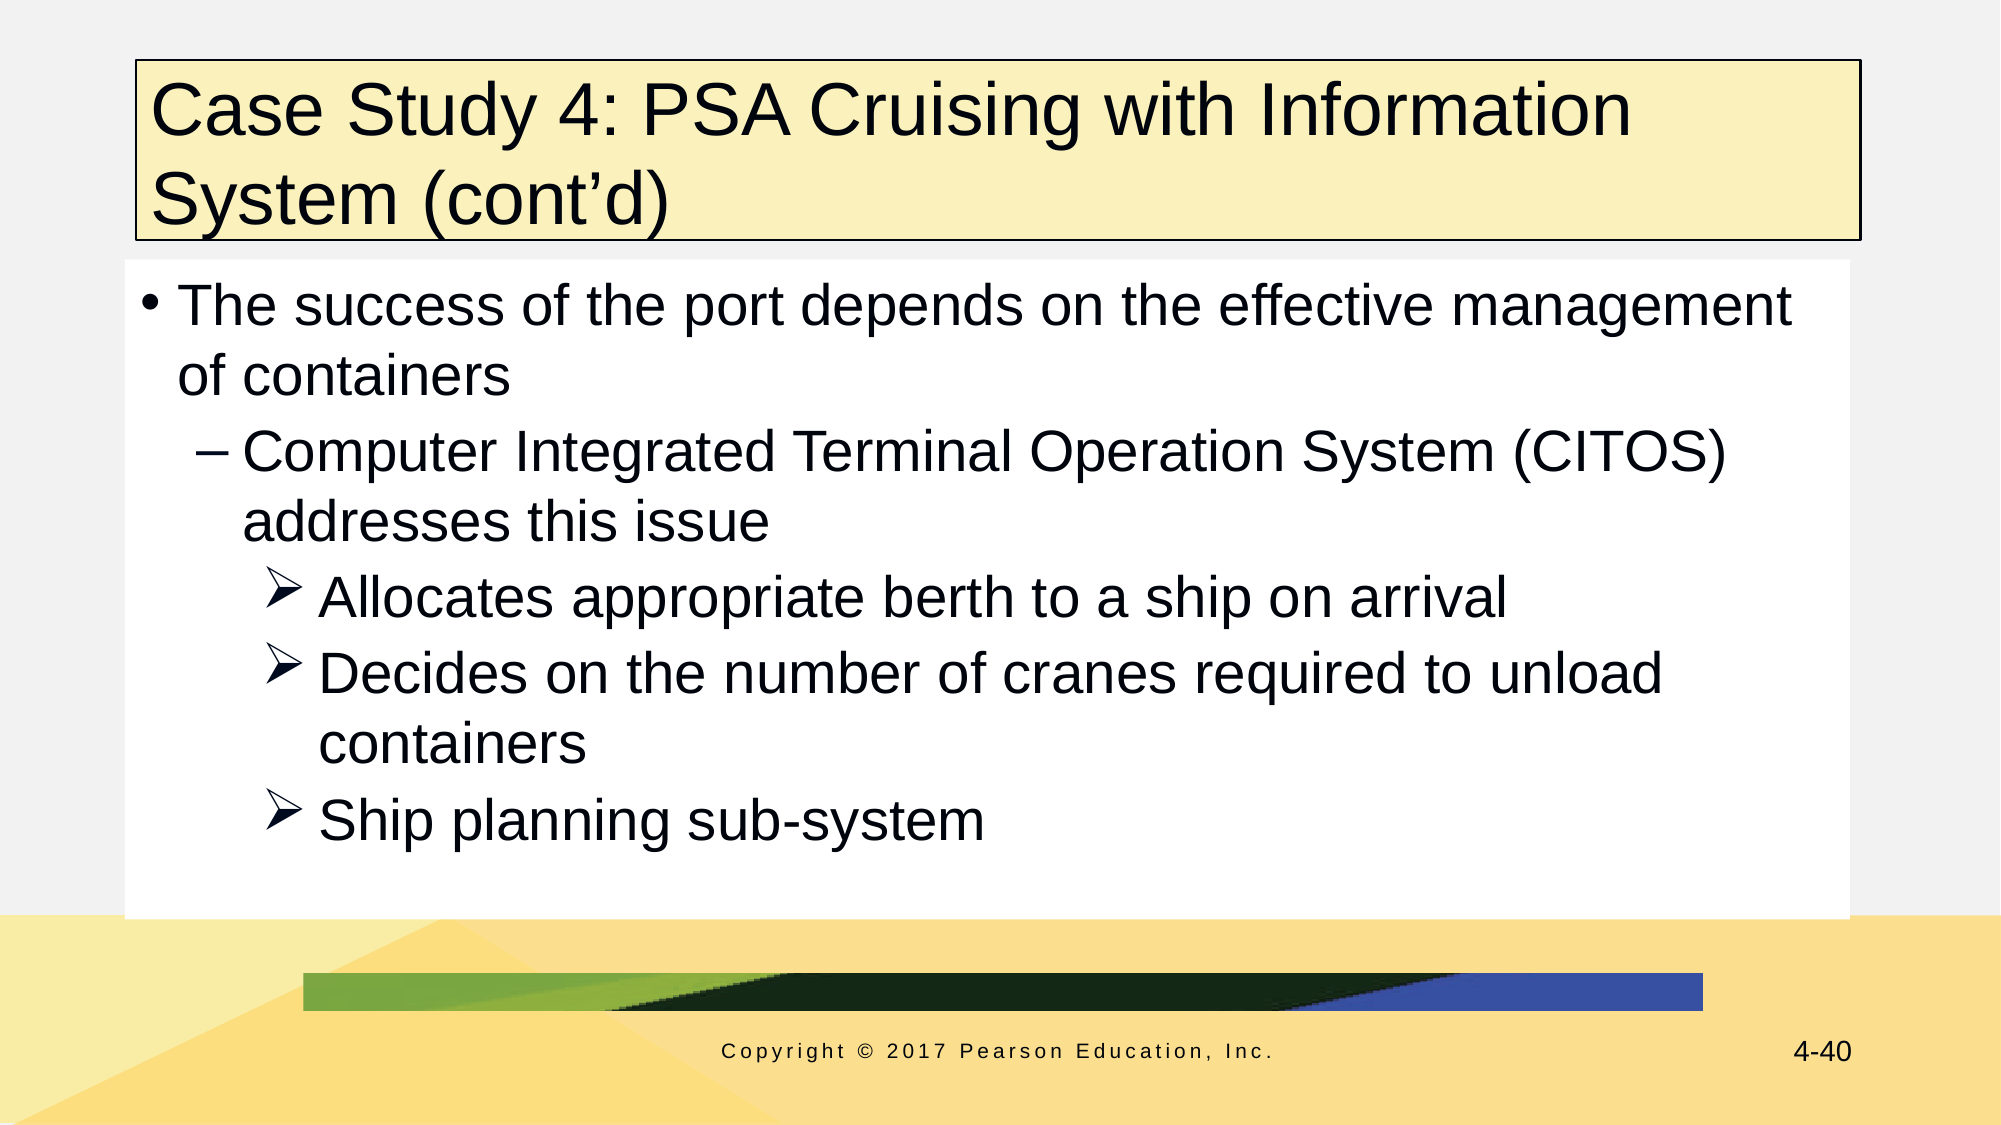

# Case Study 4: PSA Cruising with Information System (cont’d)

The success of the port depends on the effective management of containers
Computer Integrated Terminal Operation System (CITOS) addresses this issue
Allocates appropriate berth to a ship on arrival
Decides on the number of cranes required to unload containers
Ship planning sub-system
Copyright © 2017 Pearson Education, Inc.